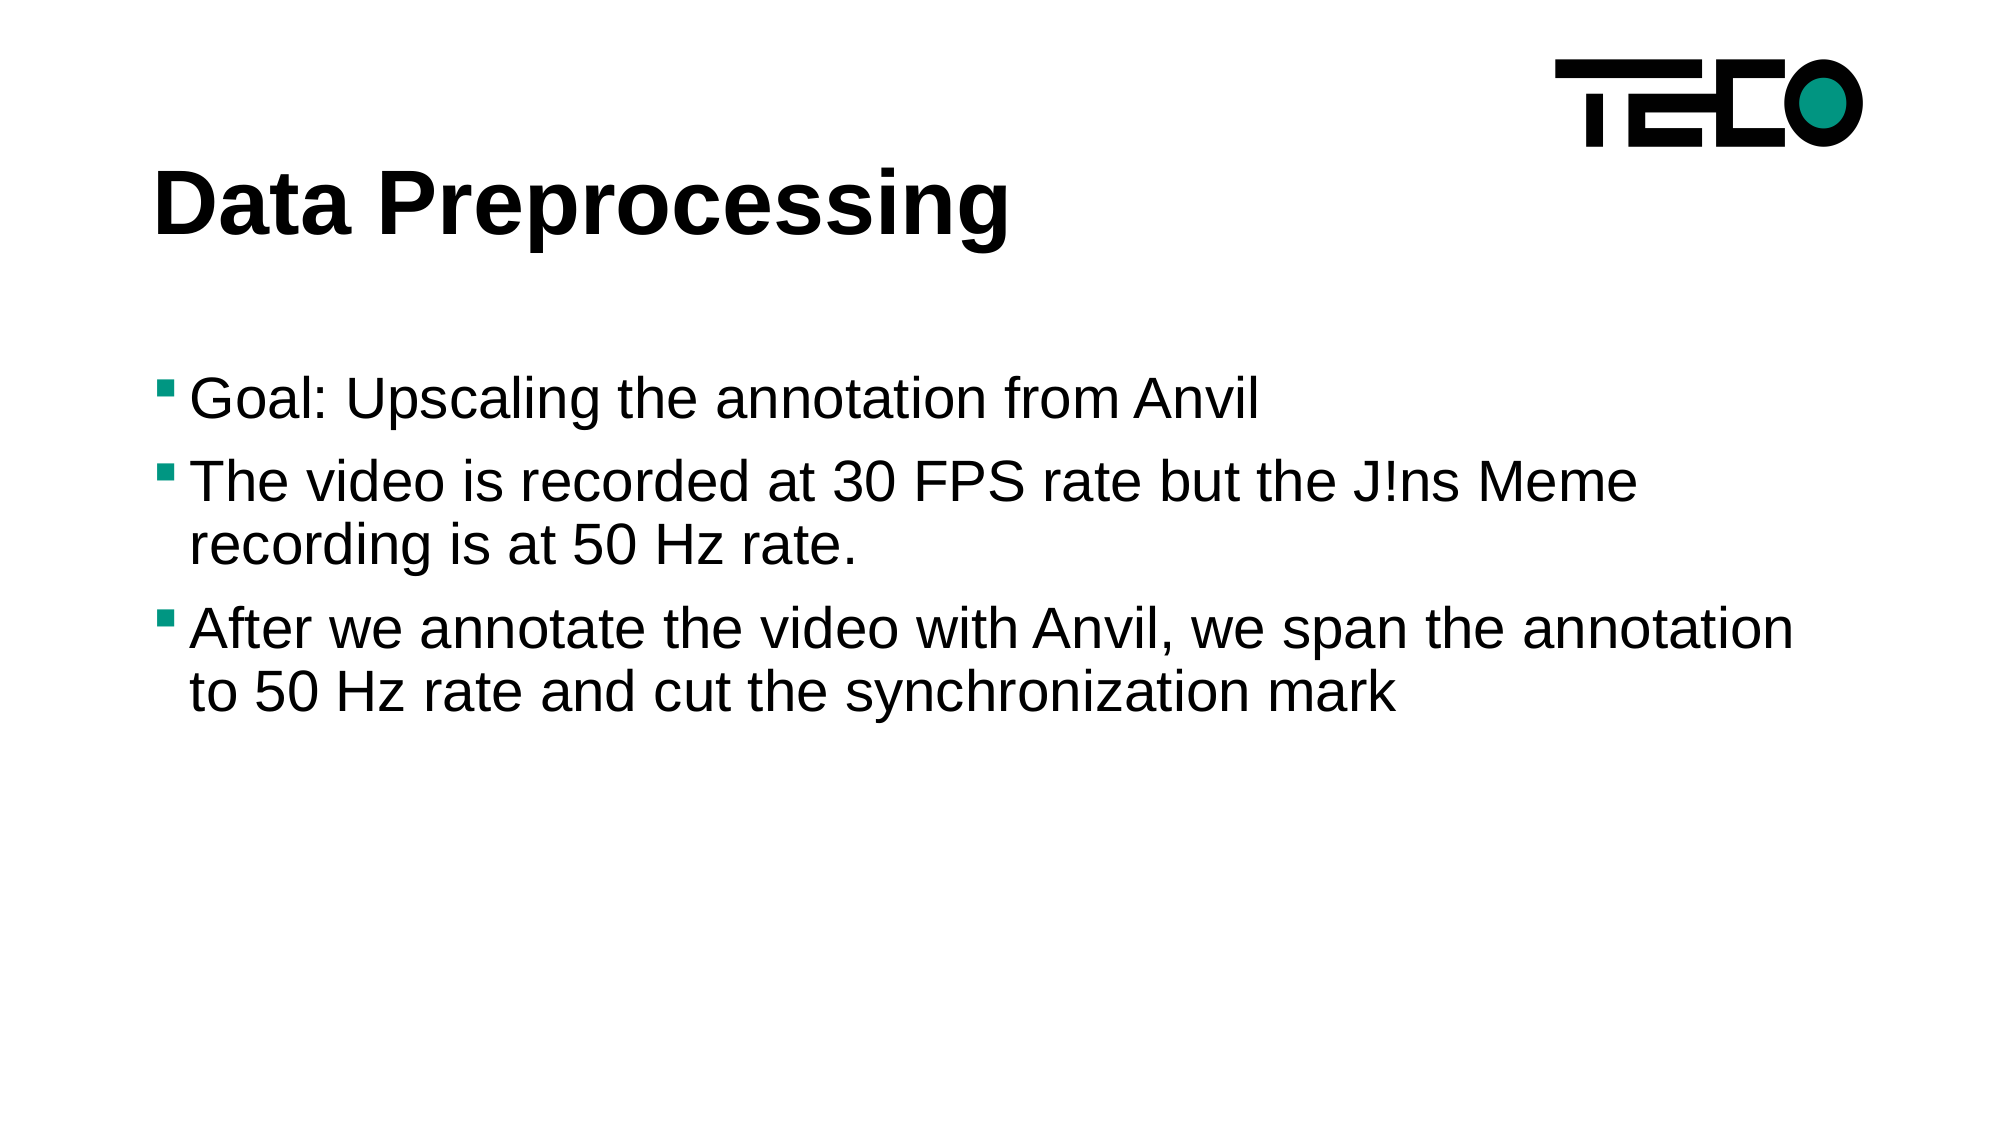

# Data Preprocessing
Goal: Upscaling the annotation from Anvil
The video is recorded at 30 FPS rate but the J!ns Meme recording is at 50 Hz rate.
After we annotate the video with Anvil, we span the annotation to 50 Hz rate and cut the synchronization mark